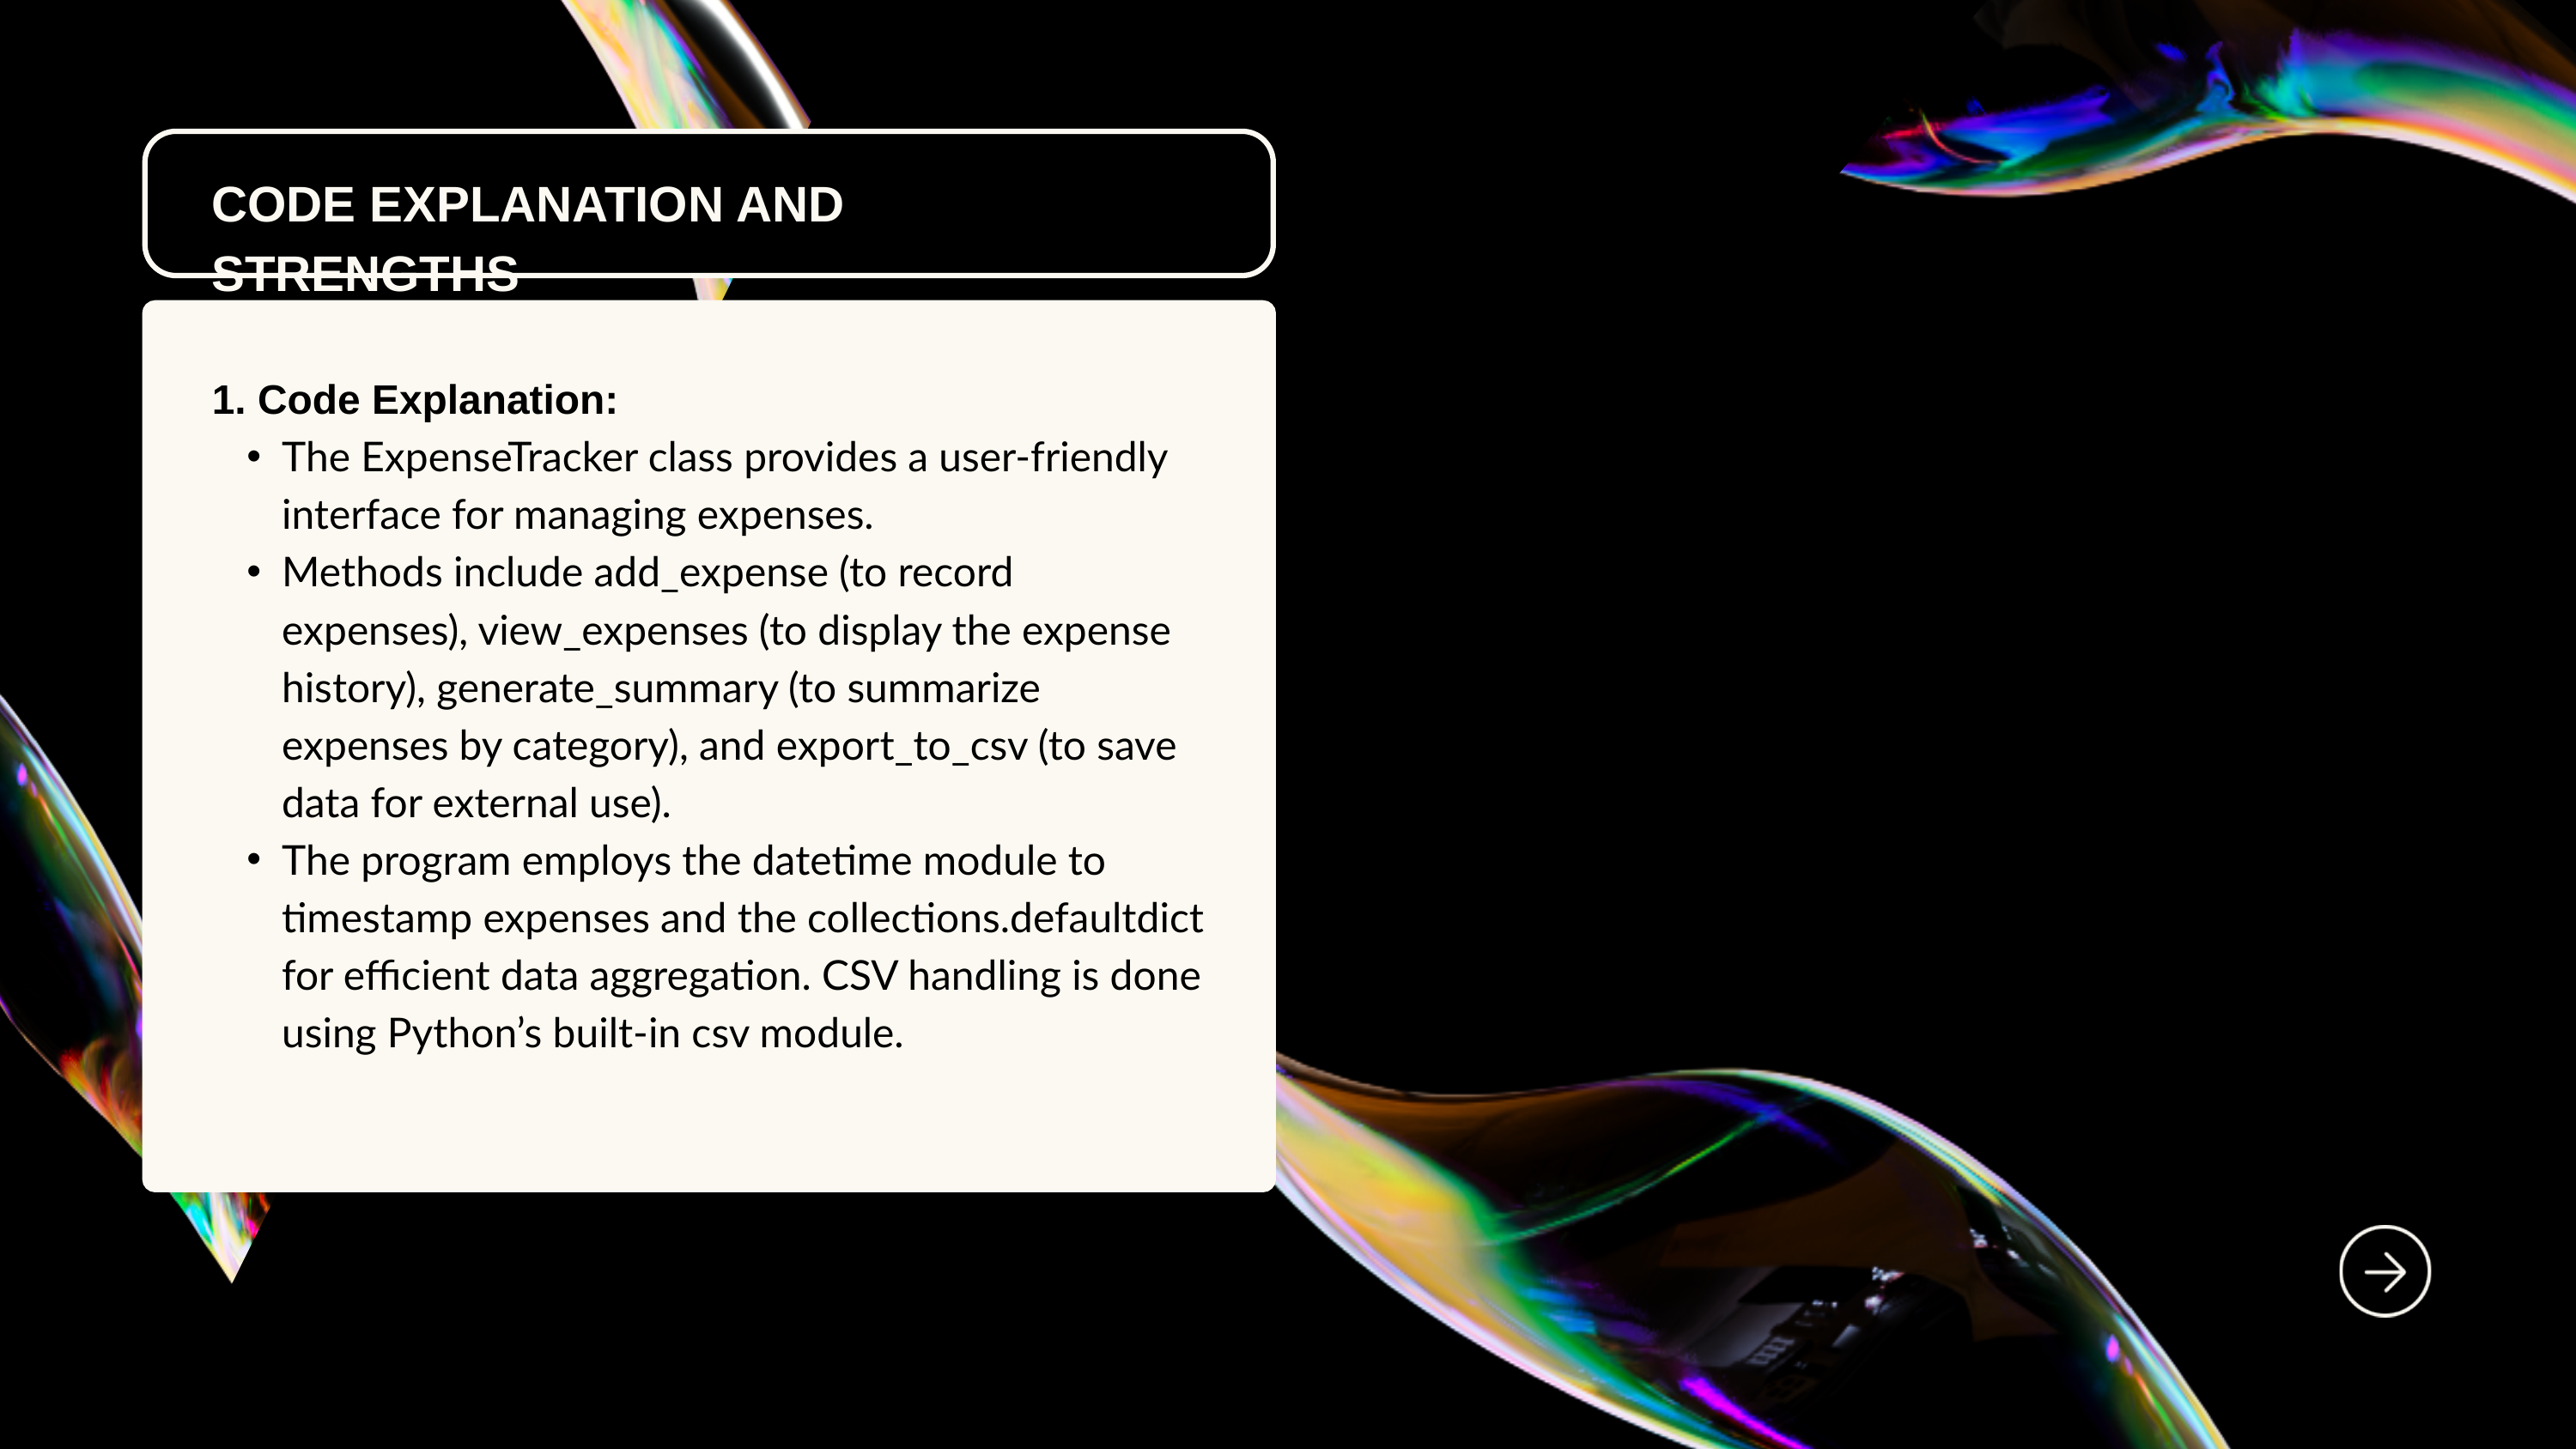

CODE EXPLANATION AND STRENGTHS

1. Code Explanation:
The ExpenseTracker class provides a user-friendly interface for managing expenses.
Methods include add_expense (to record expenses), view_expenses (to display the expense history), generate_summary (to summarize expenses by category), and export_to_csv (to save data for external use).
The program employs the datetime module to timestamp expenses and the collections.defaultdict for efficient data aggregation. CSV handling is done using Python’s built-in csv module.